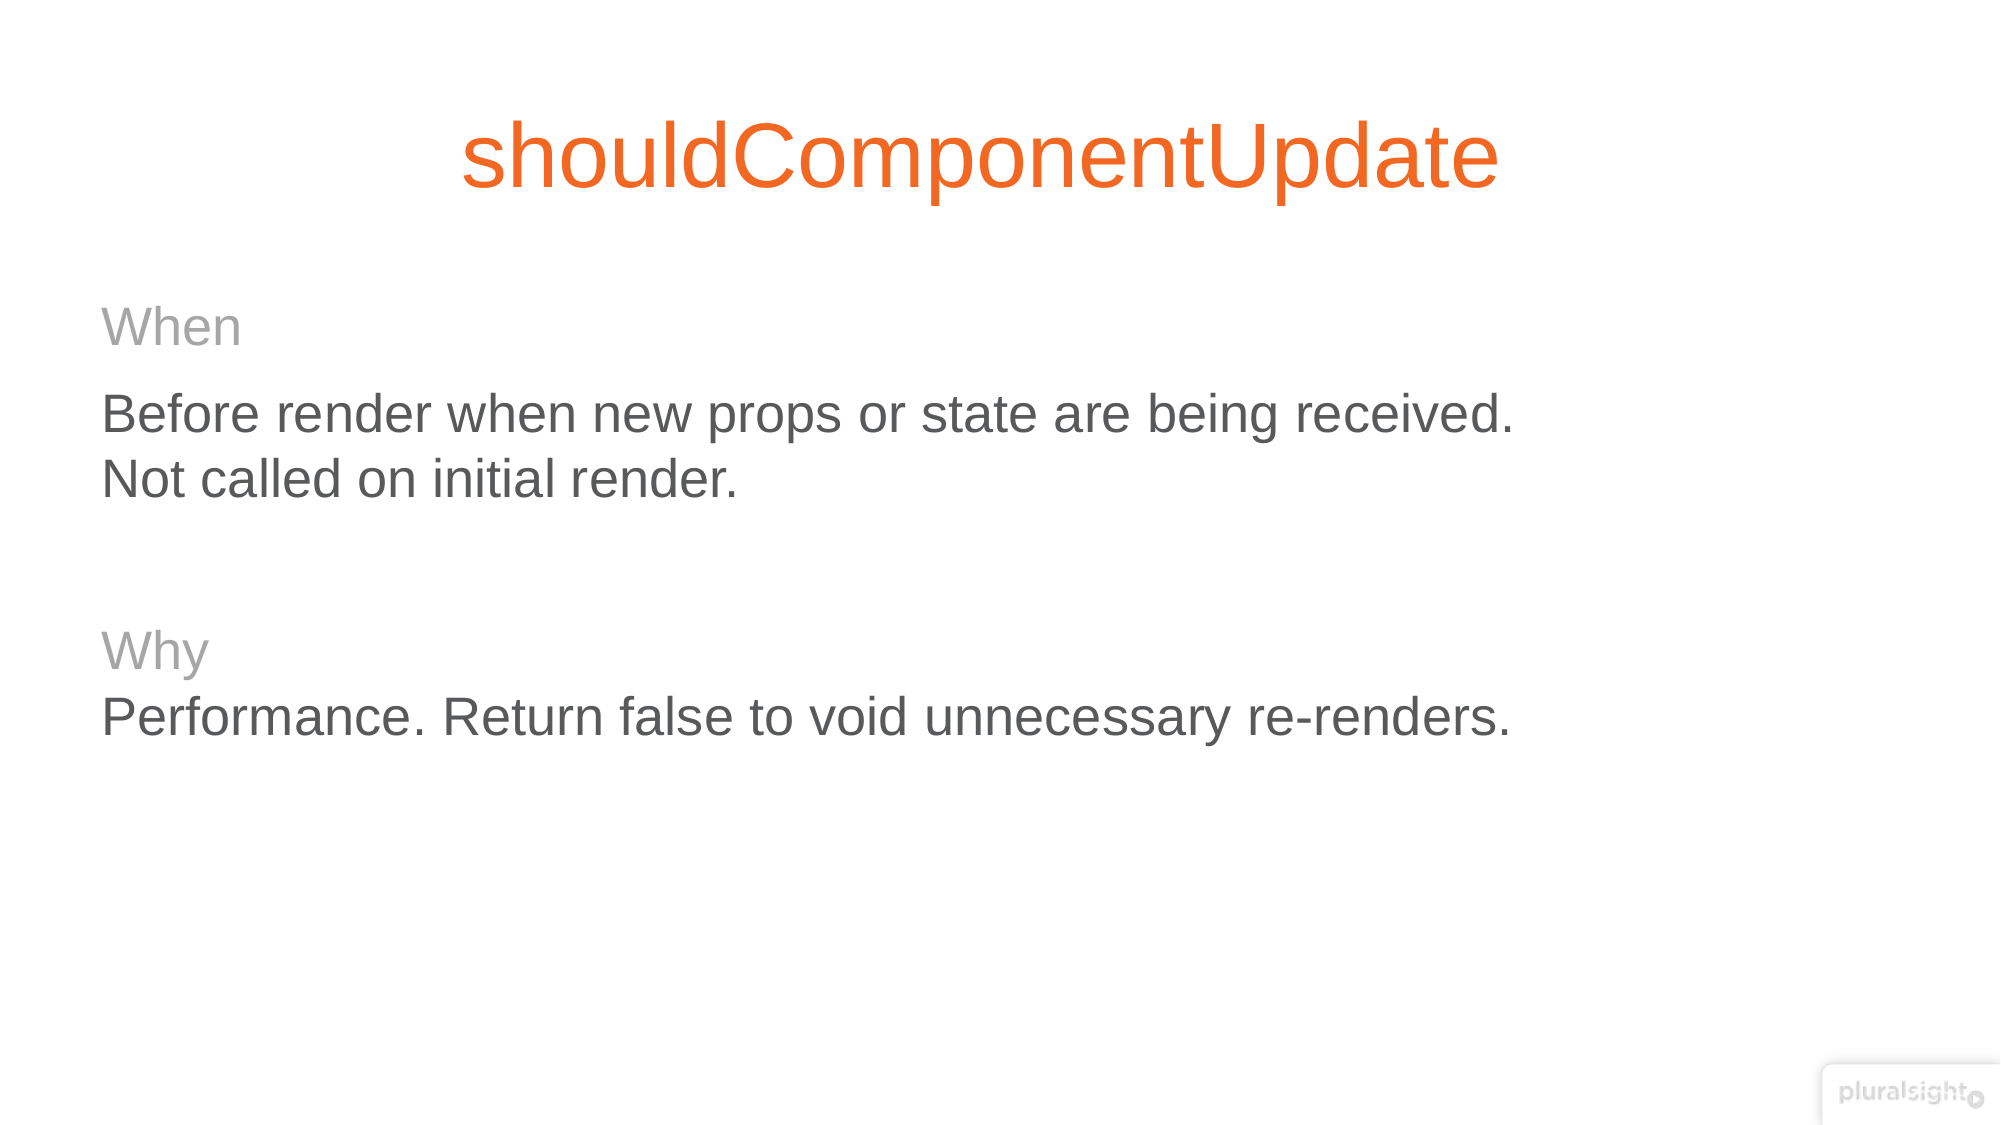

# shouldComponentUpdate
When
Before render when new props or state are being received.
Not called on initial render.

Why
Performance. Return false to void unnecessary re-renders.